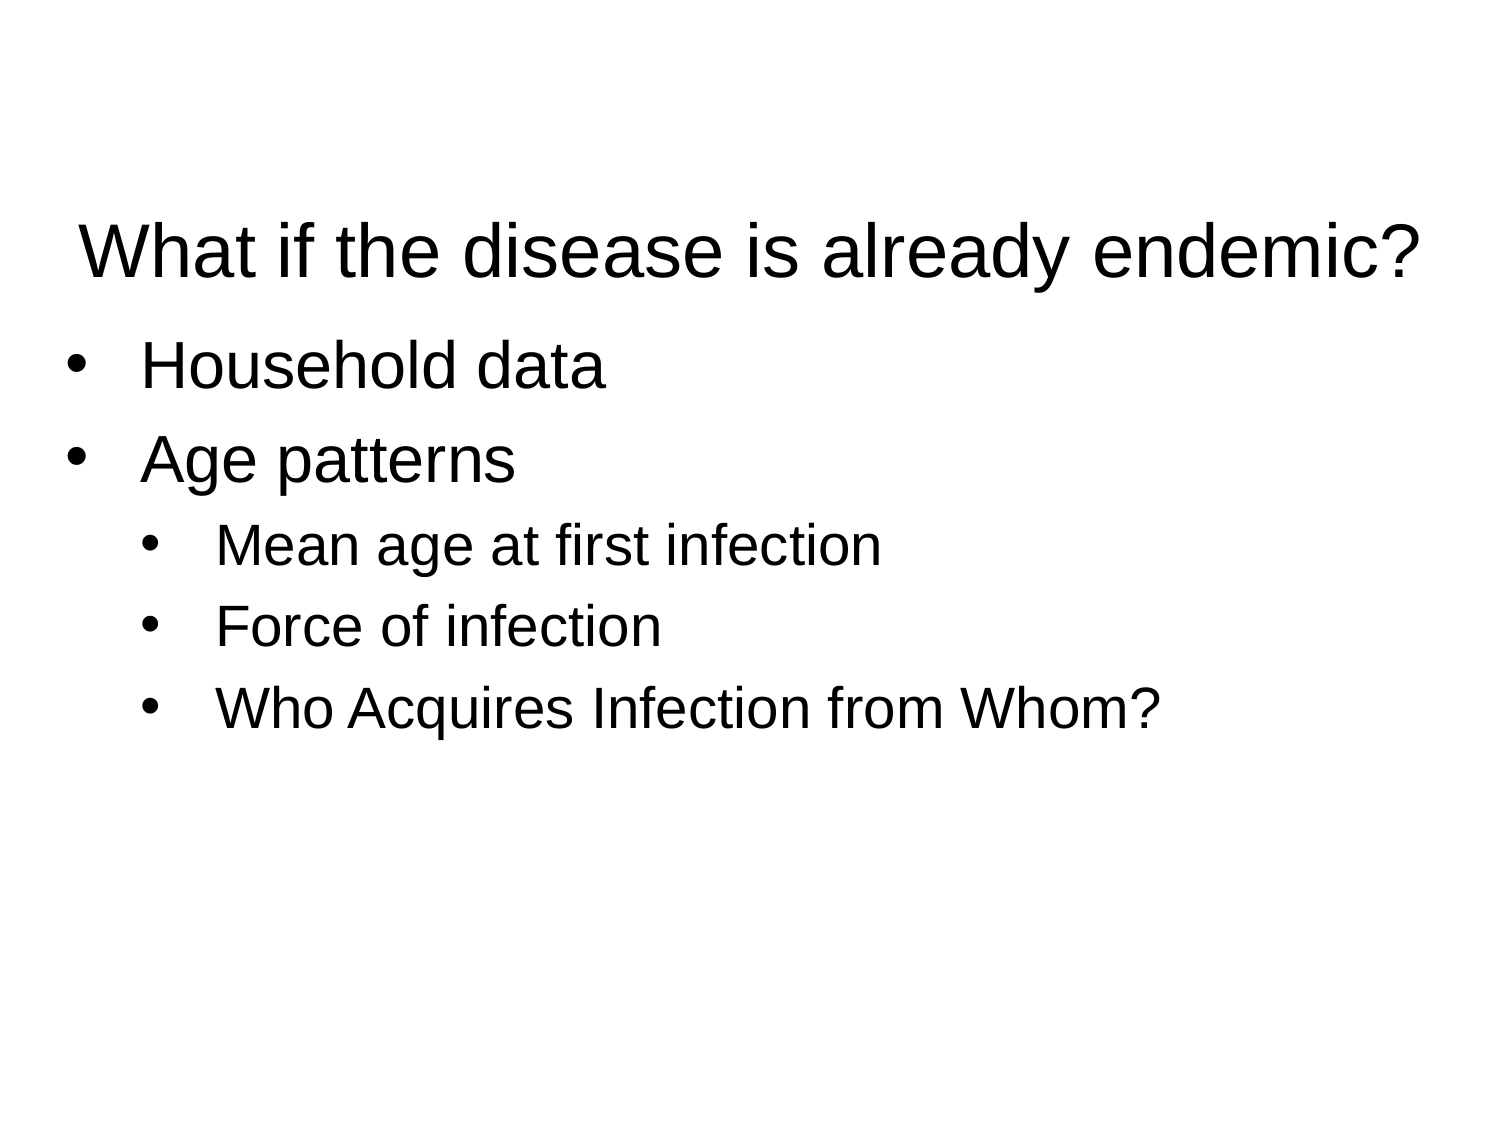

What if the disease is already endemic?
Household data
Age patterns
Mean age at first infection
Force of infection
Who Acquires Infection from Whom?